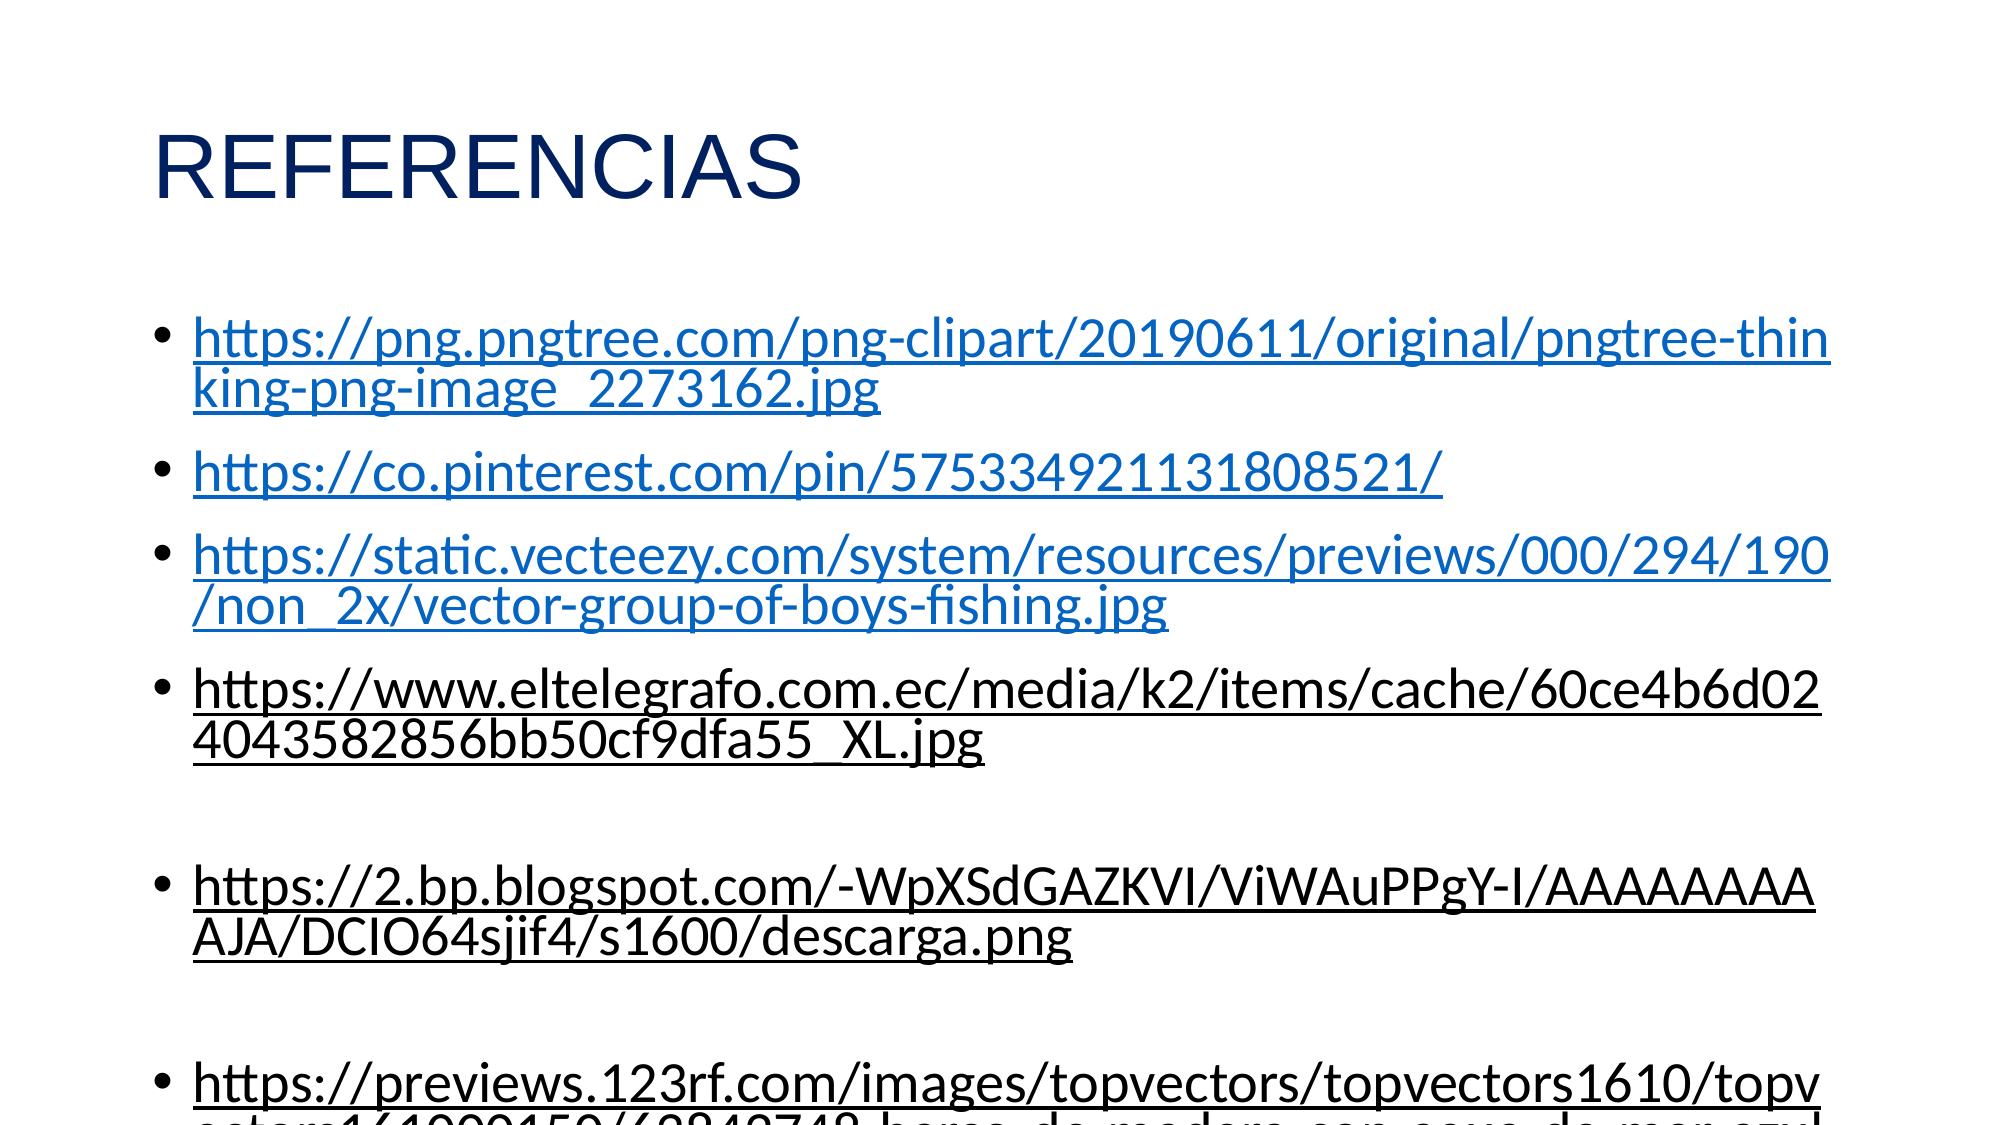

# REFERENCIAS
https://png.pngtree.com/png-clipart/20190611/original/pngtree-thinking-png-image_2273162.jpg
https://co.pinterest.com/pin/575334921131808521/
https://static.vecteezy.com/system/resources/previews/000/294/190/non_2x/vector-group-of-boys-fishing.jpg
https://www.eltelegrafo.com.ec/media/k2/items/cache/60ce4b6d024043582856bb50cf9dfa55_XL.jpg
https://2.bp.blogspot.com/-WpXSdGAZKVI/ViWAuPPgY-I/AAAAAAAAAJA/DCIO64sjif4/s1600/descarga.png
https://previews.123rf.com/images/topvectors/topvectors1610/topvectors161000150/63842748-barco-de-madera-con-agua-de-mar-azul-en-el-fondo-vacaciones-playa-relacionados-con-la-ilustraci%C3%B3n-dibuj.jpg